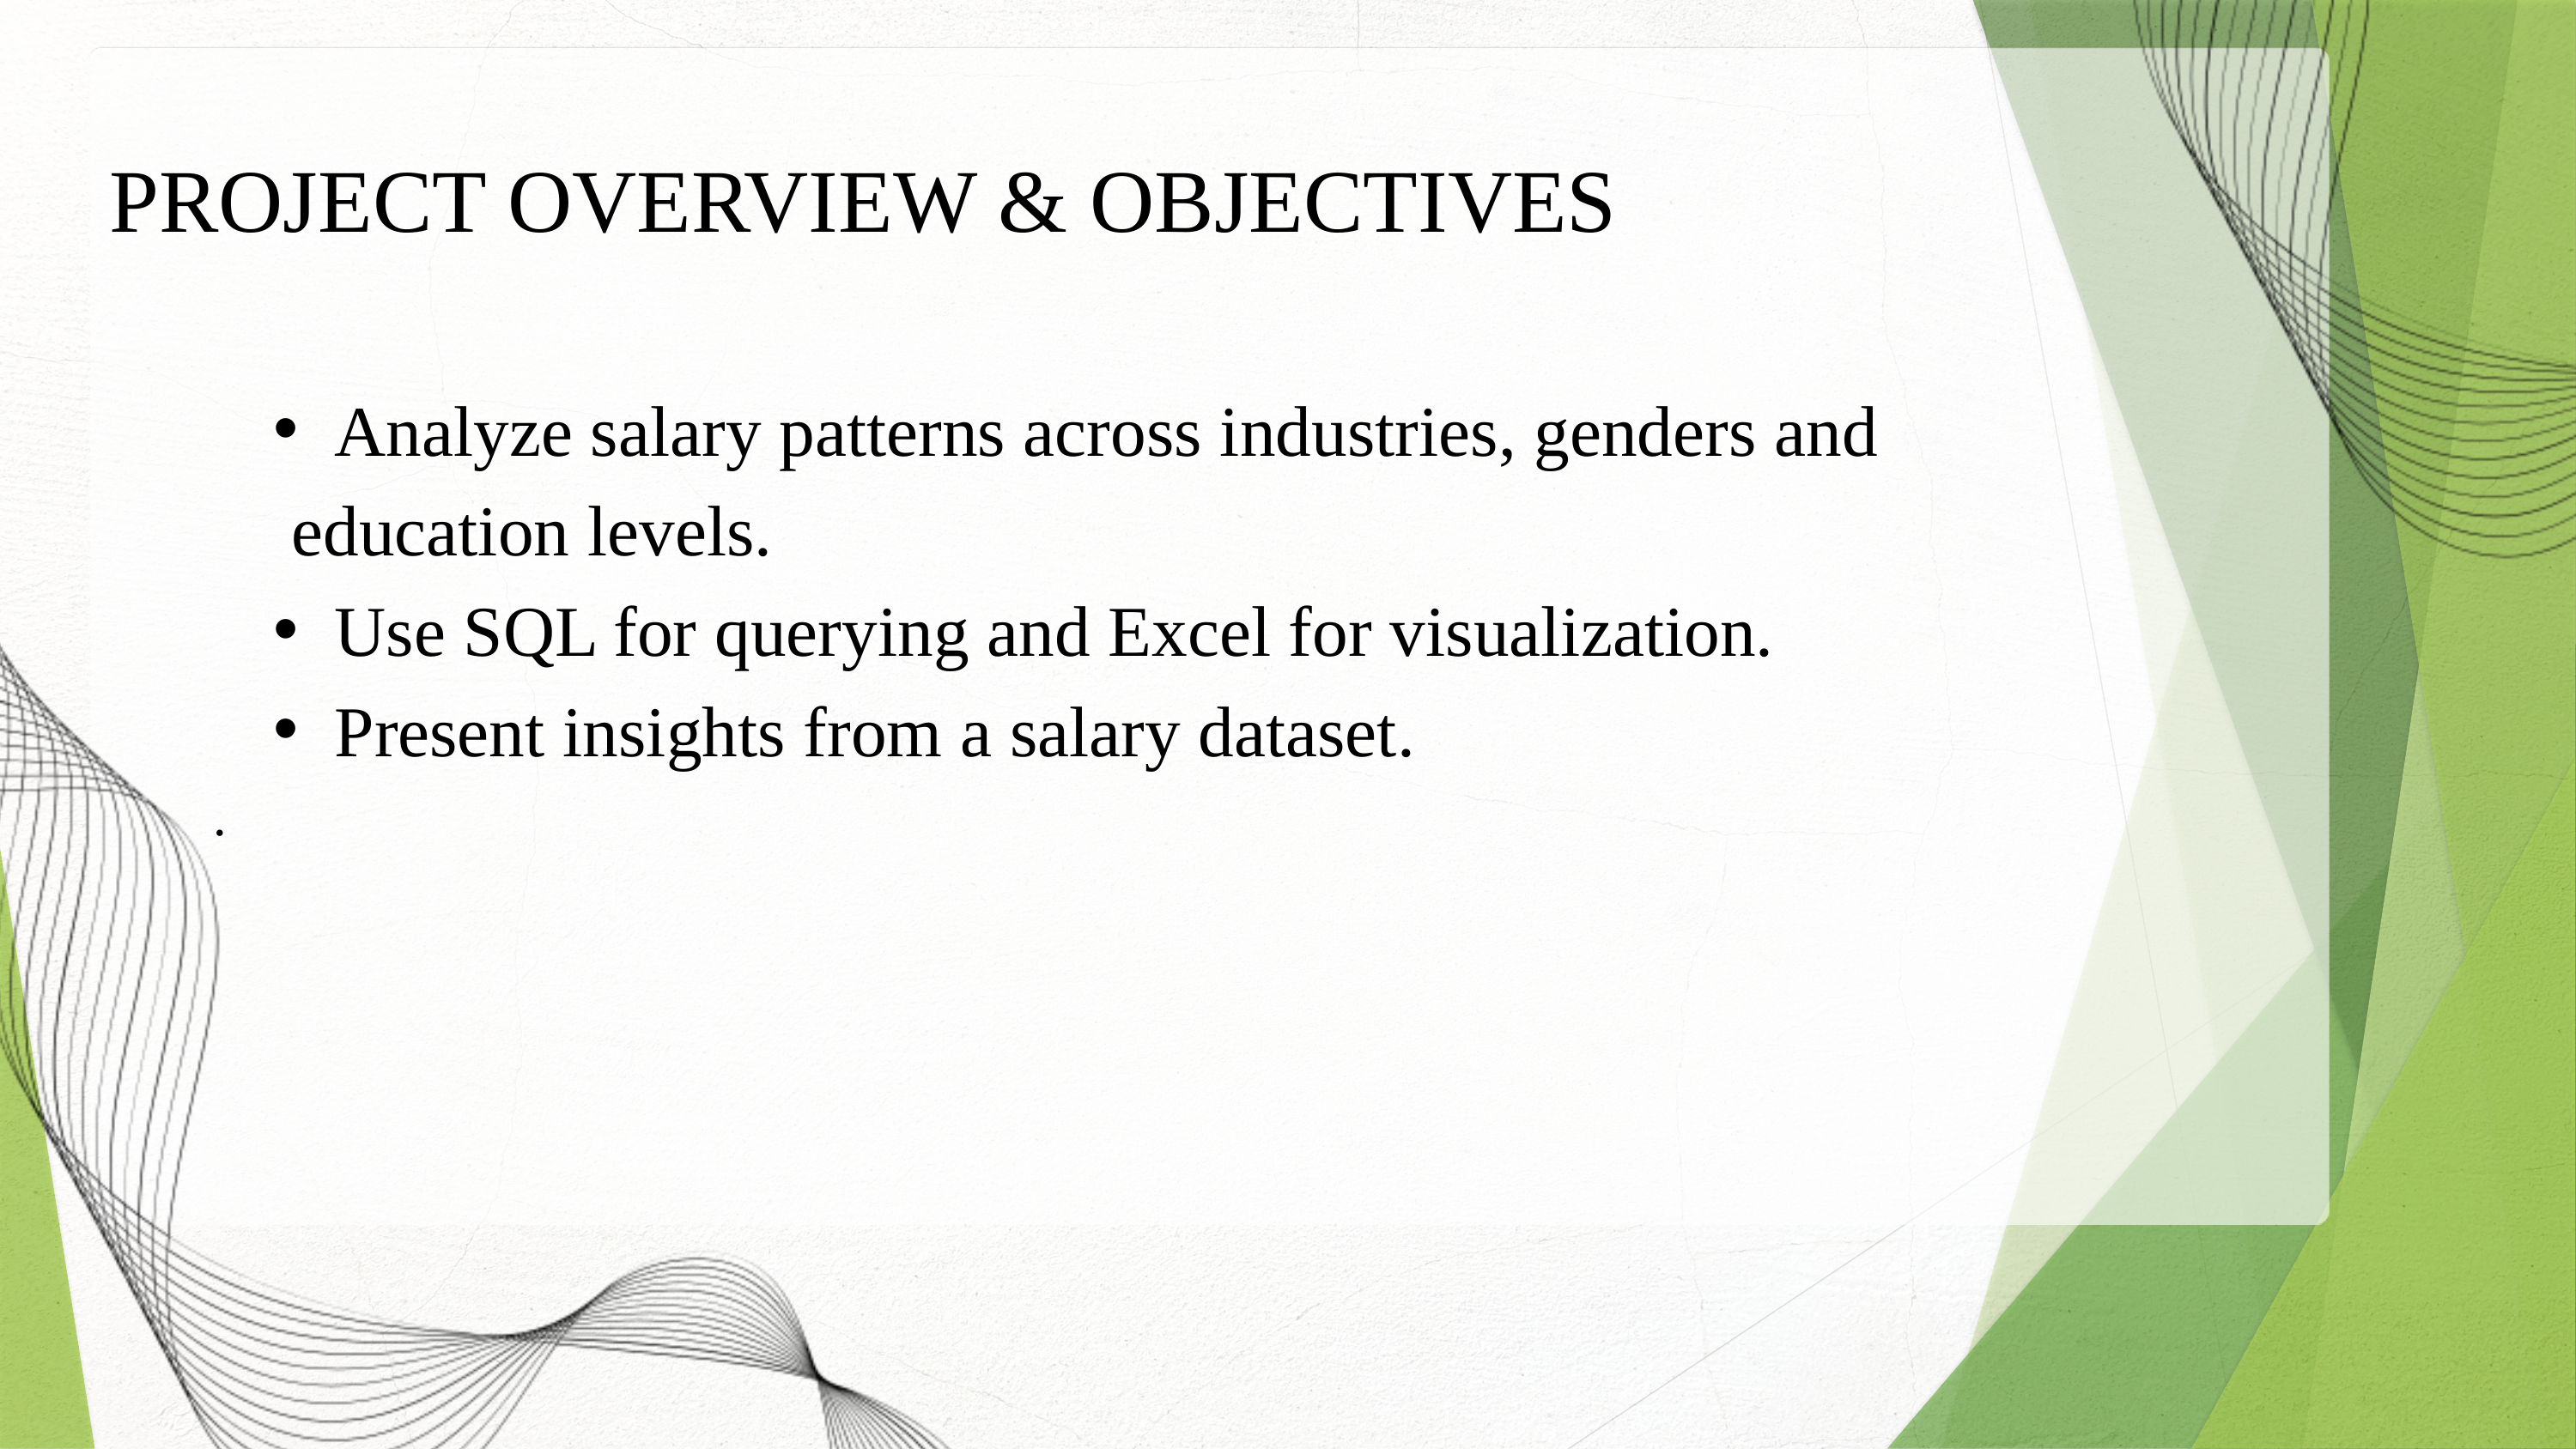

PROJECT OVERVIEW & OBJECTIVES
Analyze salary patterns across industries, genders and
 education levels.
Use SQL for querying and Excel for visualization.
Present insights from a salary dataset.
.